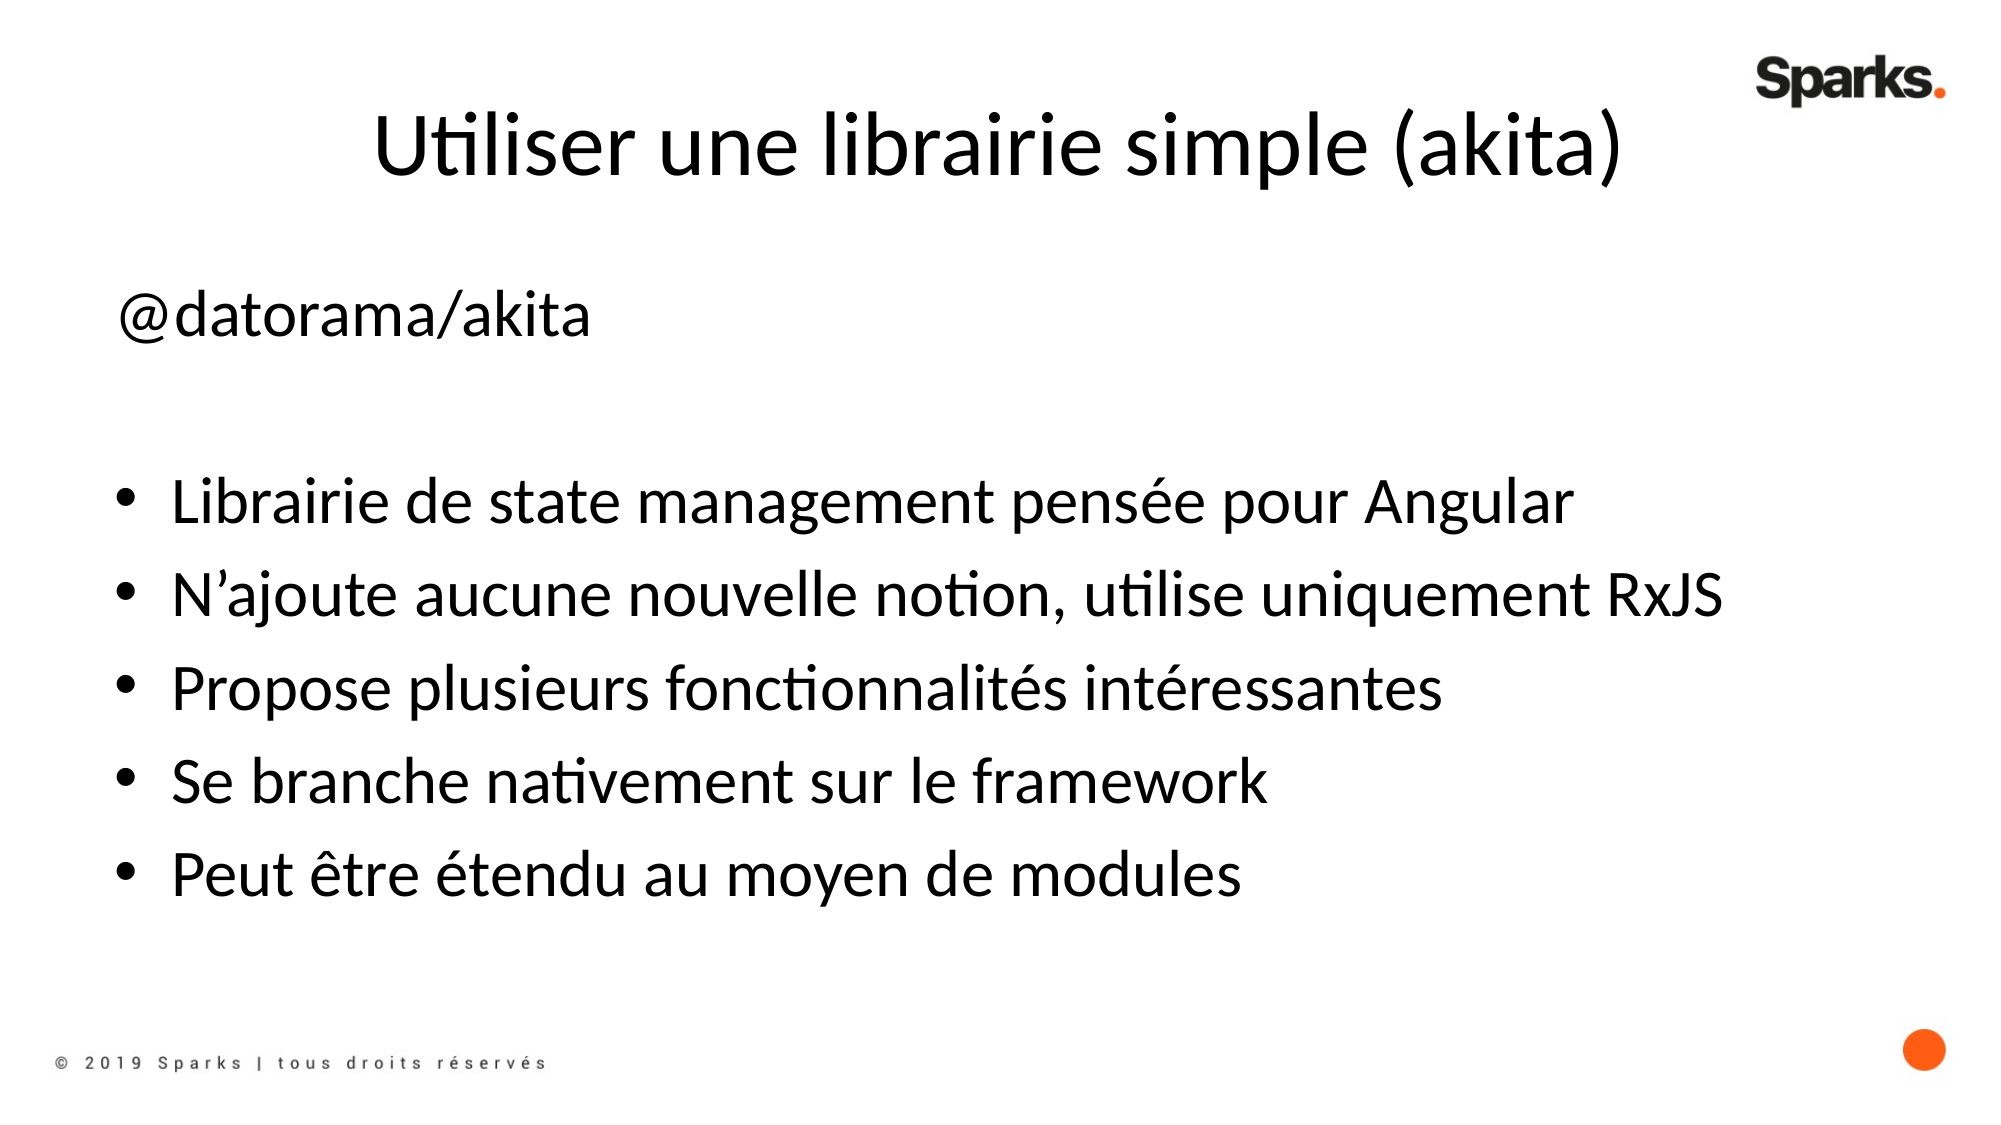

# Utiliser une librairie simple (akita)
@datorama/akita

Librairie de state management pensée pour Angular
N’ajoute aucune nouvelle notion, utilise uniquement RxJS
Propose plusieurs fonctionnalités intéressantes
Se branche nativement sur le framework
Peut être étendu au moyen de modules